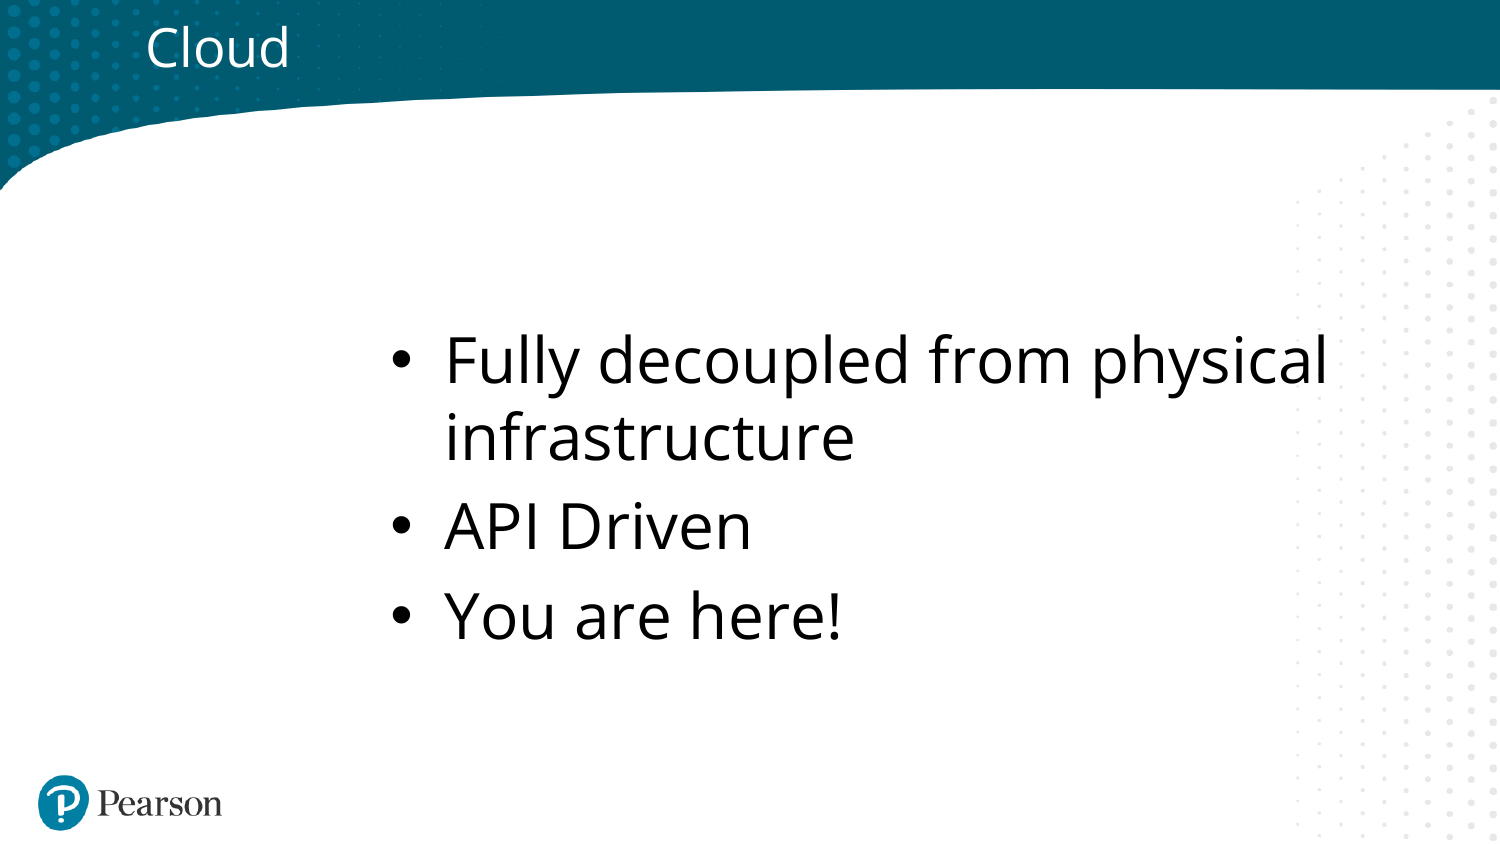

# Cloud
Fully decoupled from physical infrastructure
API Driven
You are here!